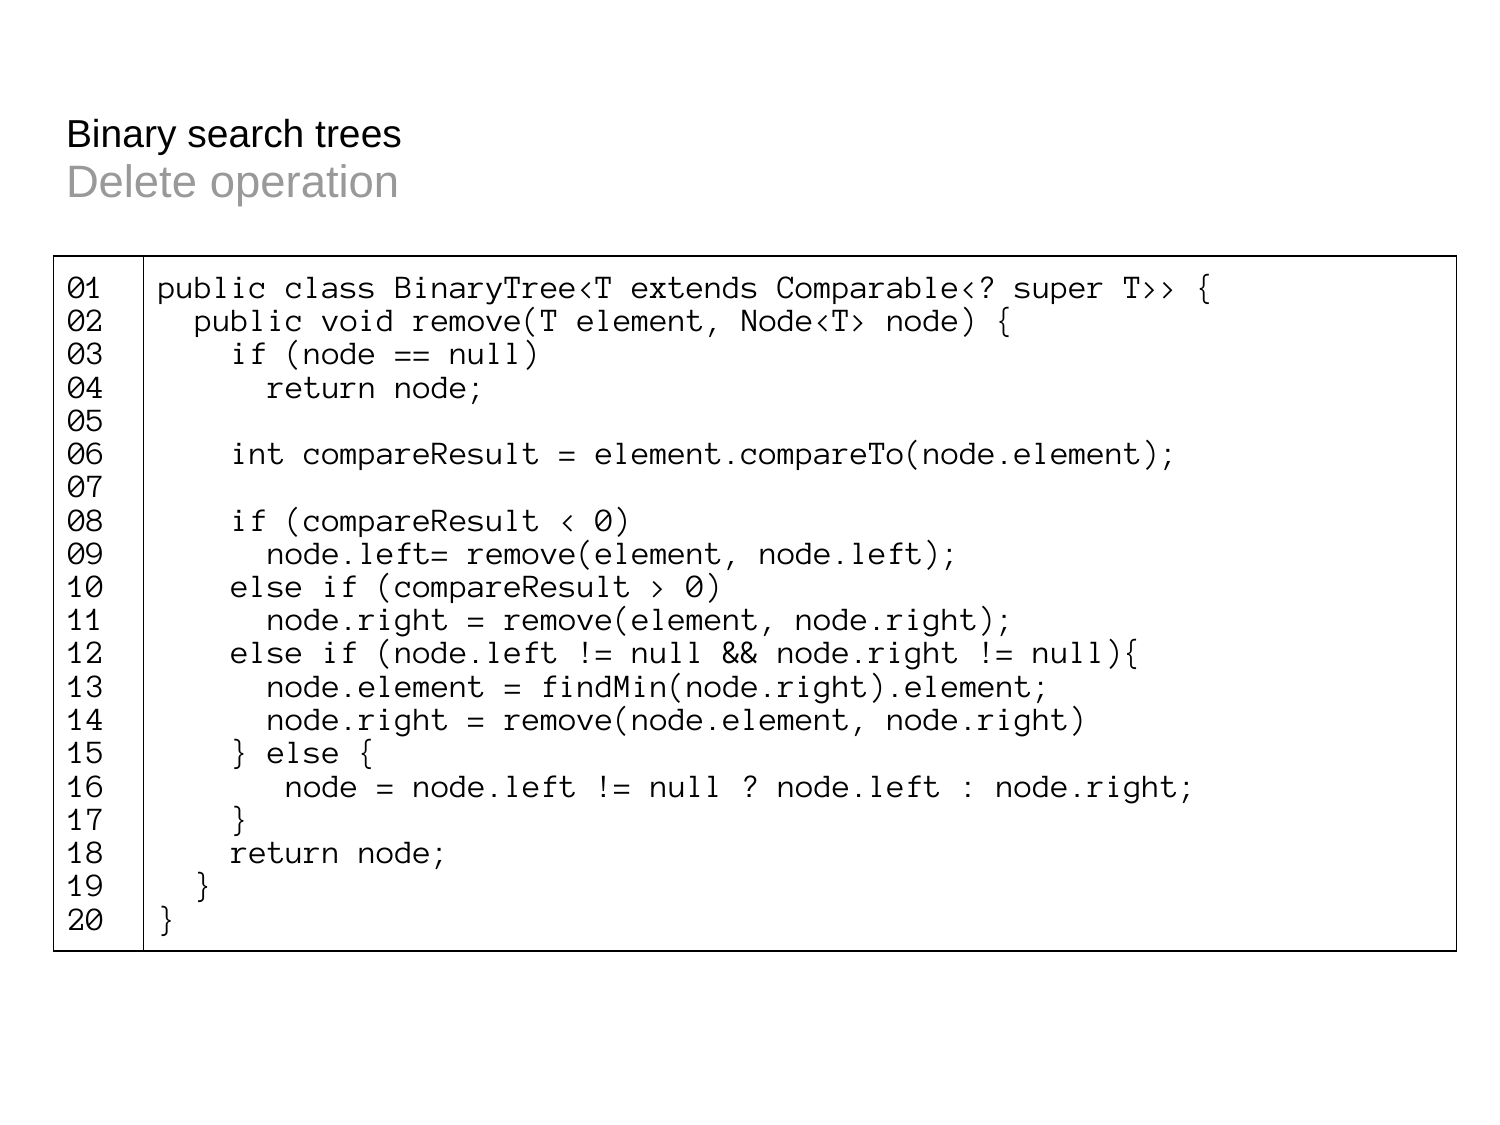

# Binary search trees
Delete operation
| 01 02 03 04 05 06 07 08 09 10 11 12 13 14 15 16 17 18 19 20 | public class BinaryTree<T extends Comparable<? super T>> { public void remove(T element, Node<T> node) { if (node == null) return node; int compareResult = element.compareTo(node.element); if (compareResult < 0) node.left= remove(element, node.left); else if (compareResult > 0) node.right = remove(element, node.right); else if (node.left != null && node.right != null){ node.element = findMin(node.right).element; node.right = remove(node.element, node.right) } else { node = node.left != null ? node.left : node.right; } return node; } } |
| --- | --- |